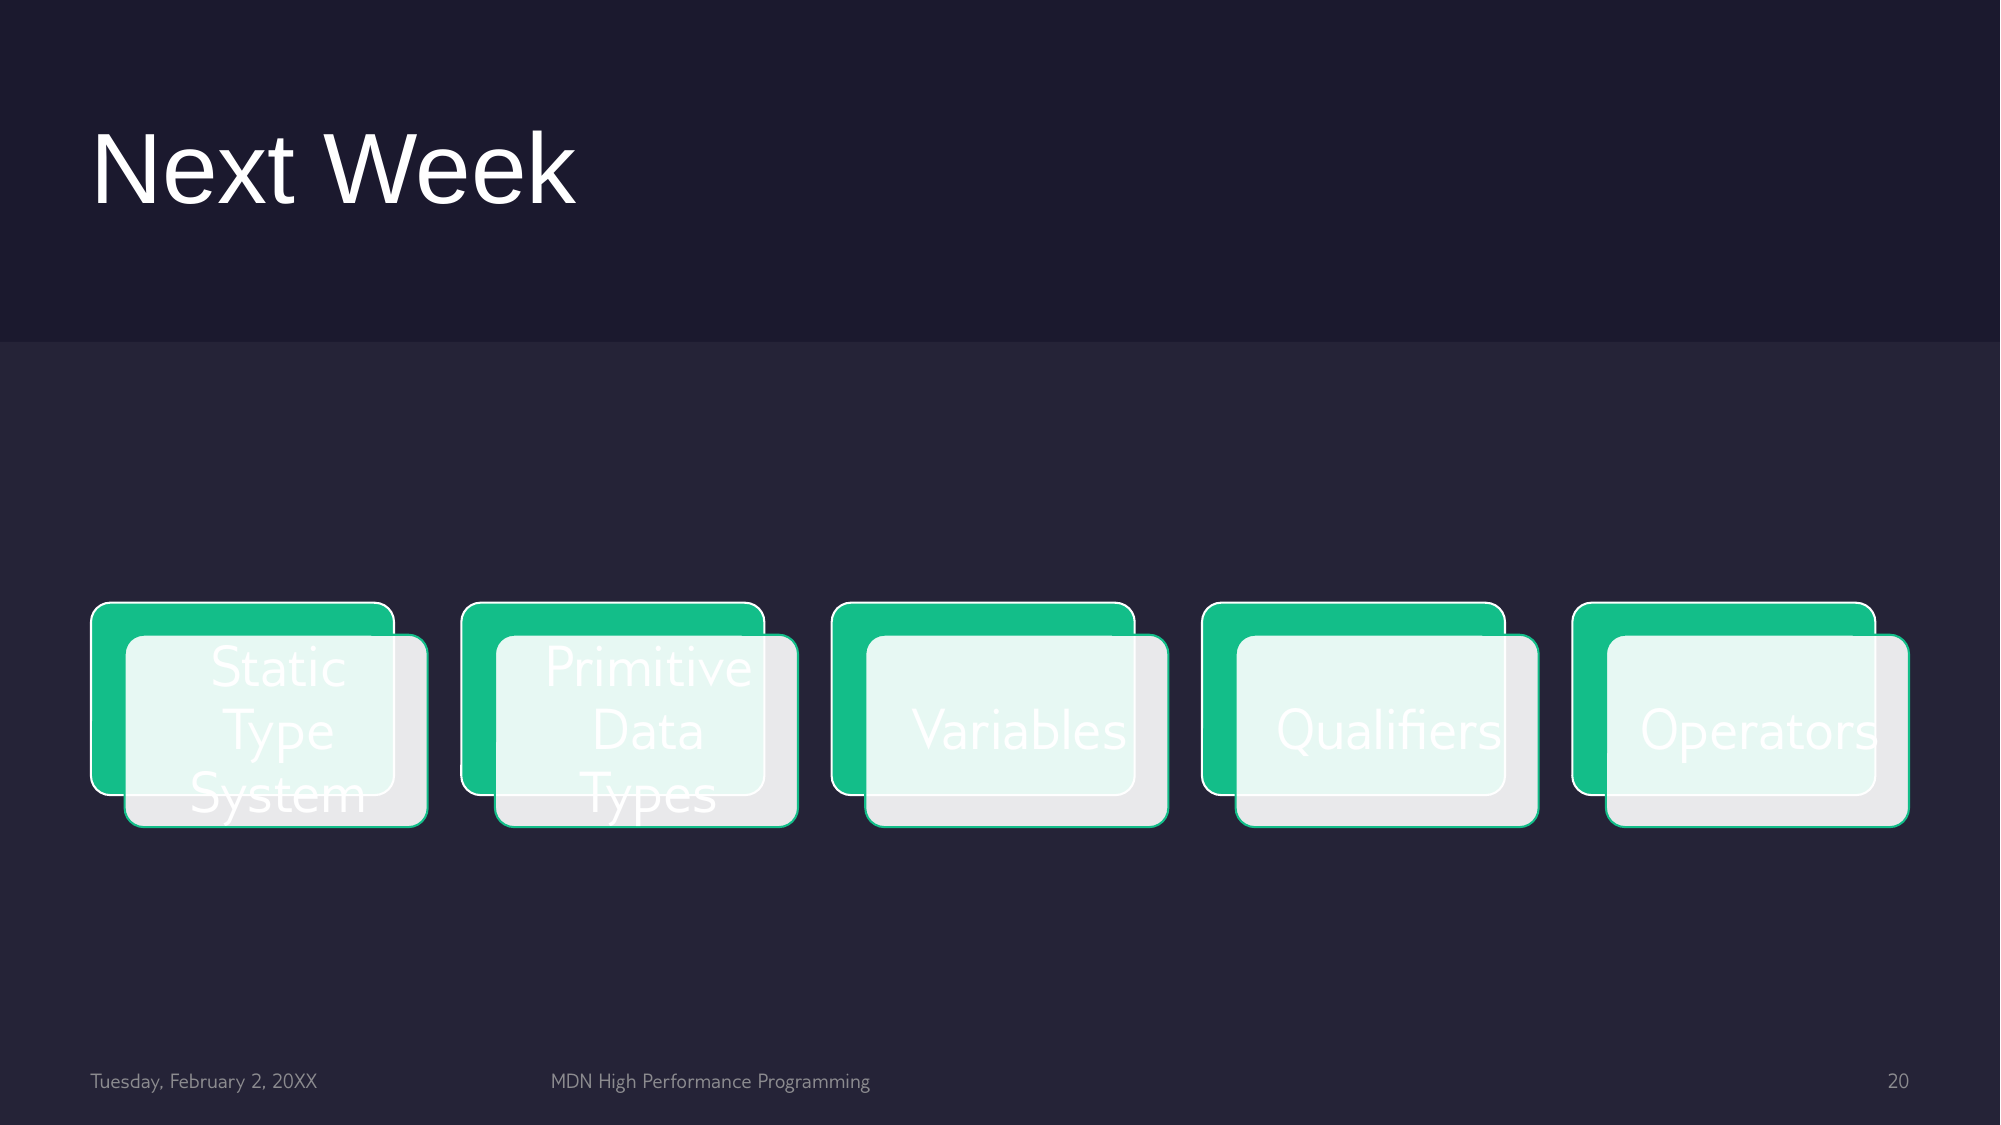

# Next Week

Static Type System
Primitive Data Types
Variables
Qualifiers
Operators
Tuesday, February 2, 20XX
MDN High Performance Programming
20